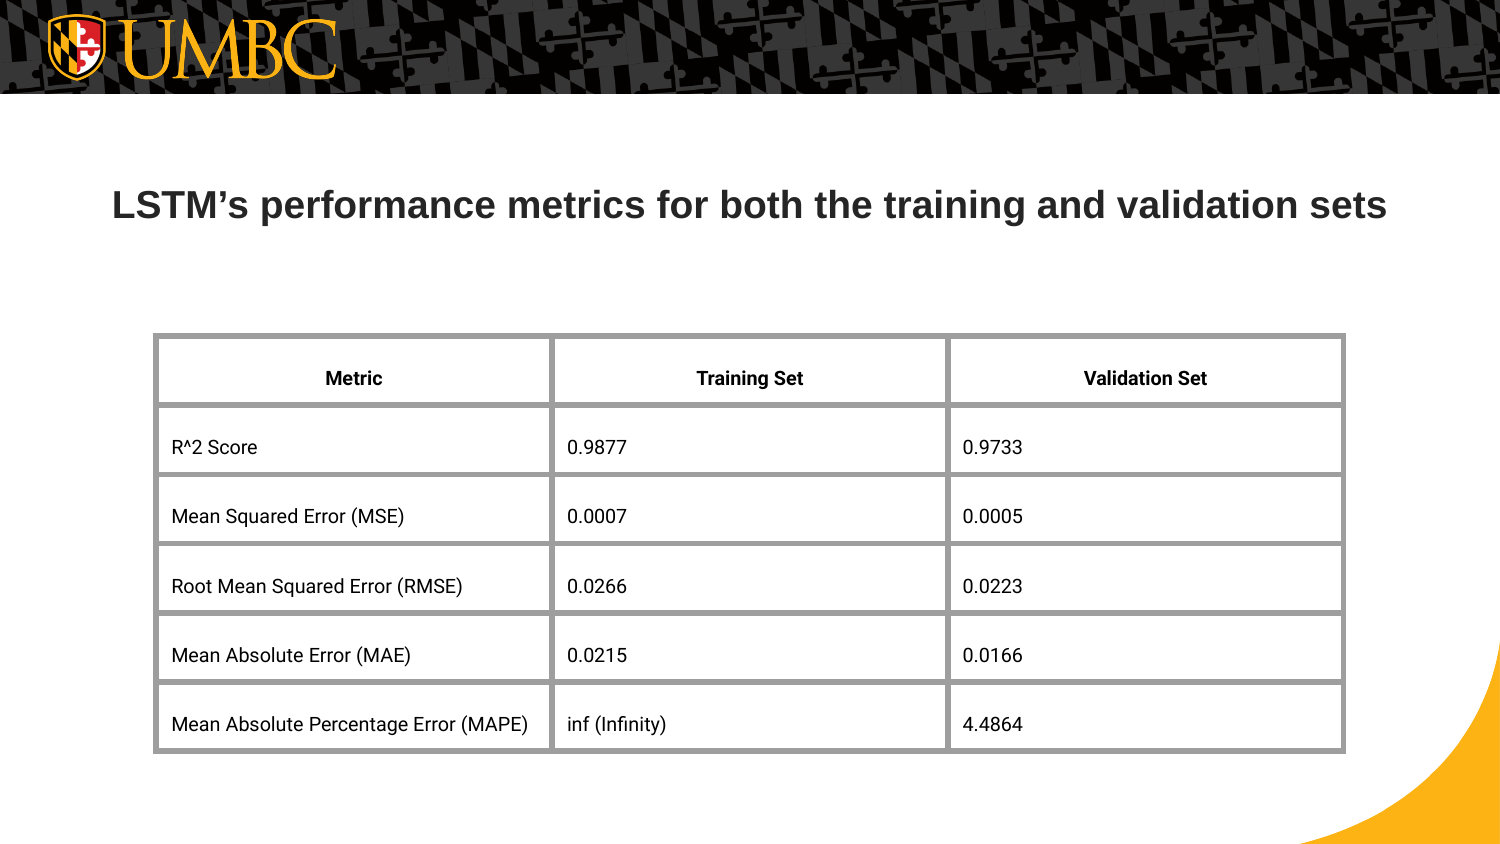

# LSTM’s performance metrics for both the training and validation sets
| Metric | Training Set | Validation Set |
| --- | --- | --- |
| R^2 Score | 0.9877 | 0.9733 |
| Mean Squared Error (MSE) | 0.0007 | 0.0005 |
| Root Mean Squared Error (RMSE) | 0.0266 | 0.0223 |
| Mean Absolute Error (MAE) | 0.0215 | 0.0166 |
| Mean Absolute Percentage Error (MAPE) | inf (Infinity) | 4.4864 |